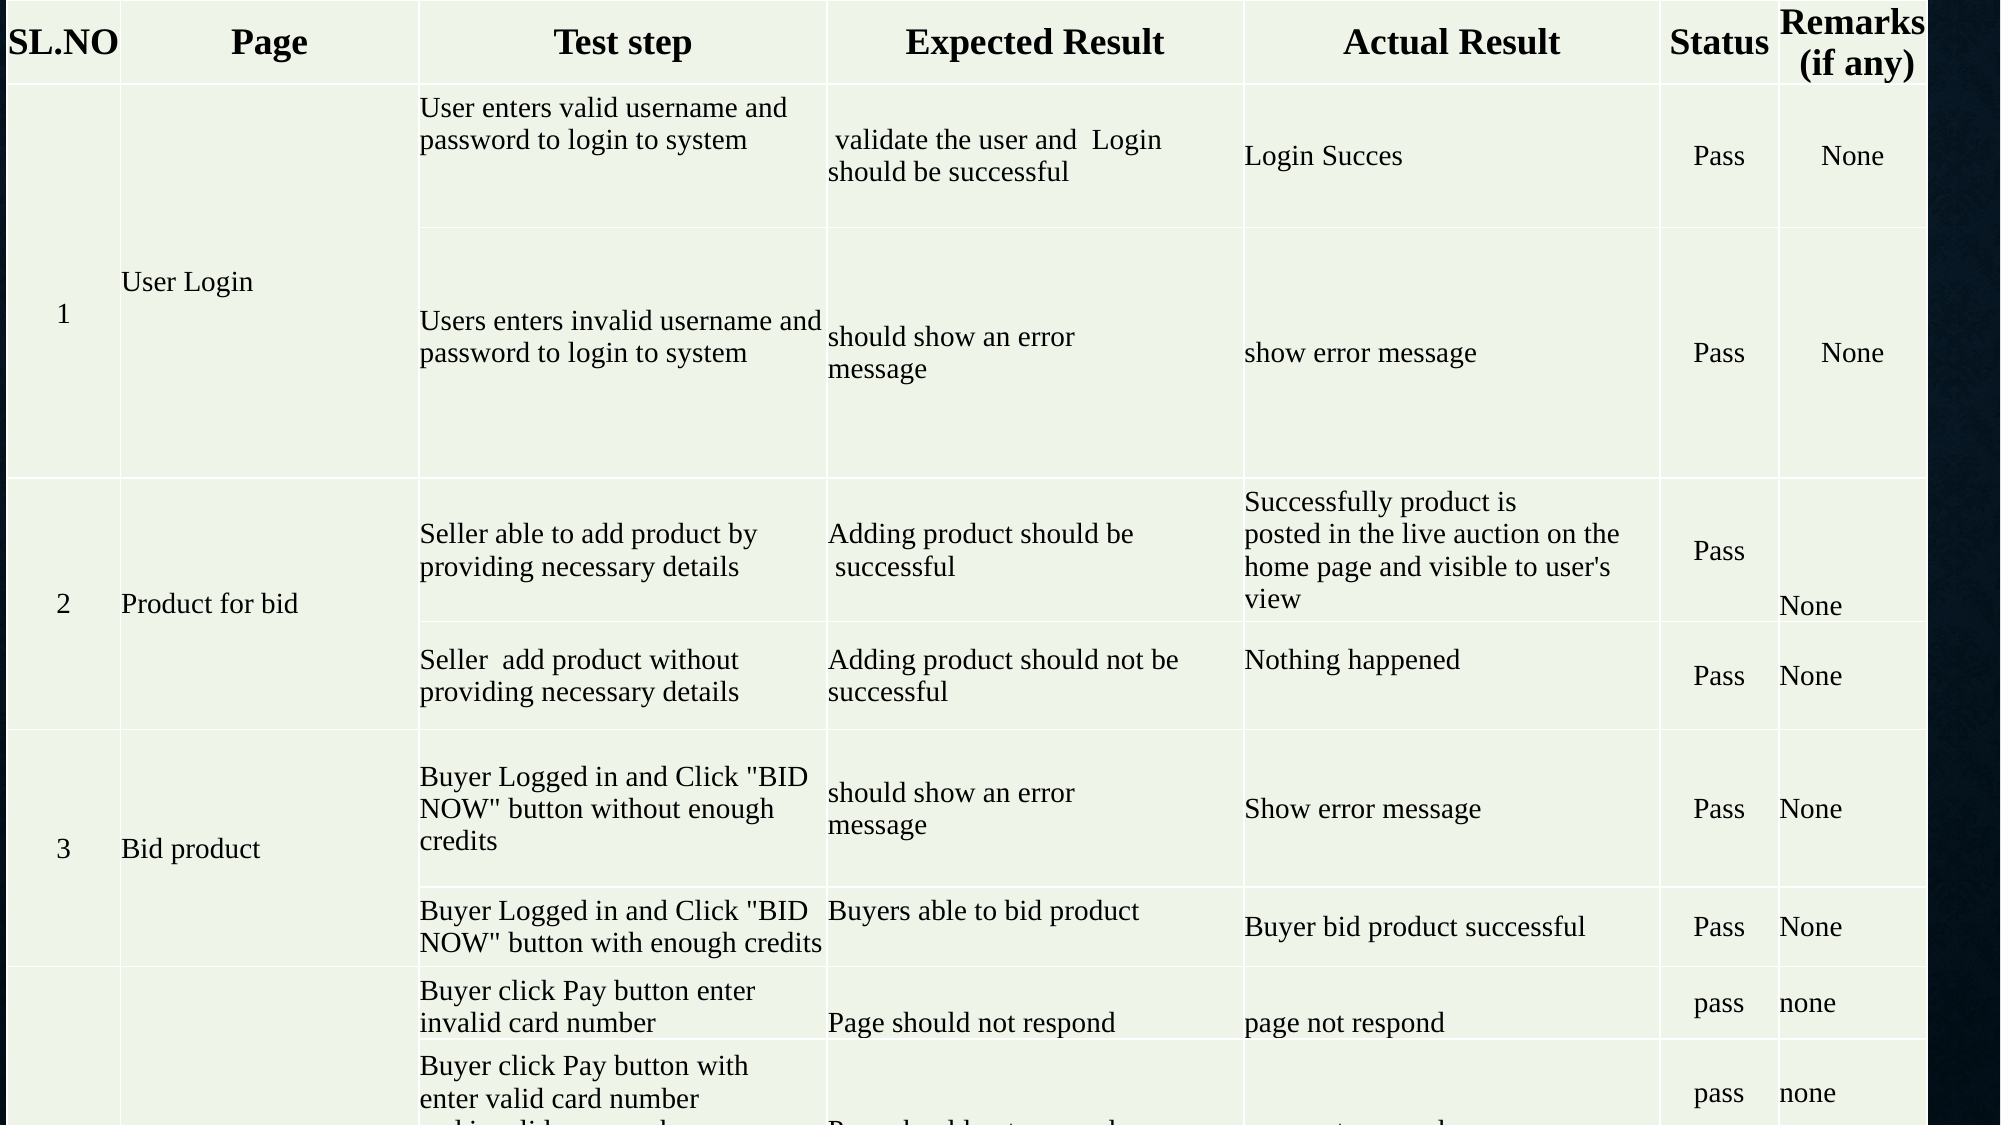

| SL.NO | Page | Test step | Expected Result | Actual Result | Status | Remarks (if any) |
| --- | --- | --- | --- | --- | --- | --- |
| 1 | User Login | User enters valid username and password to login to system | validate the user and Login should be successful | Login Succes | Pass | None |
|  |  | Users enters invalid username and password to login to system | should show an error message | show error message | Pass | None |
| 2 | Product for bid | Seller able to add product by providing necessary details | Adding product should be successful | Successfully product is posted in the live auction on the home page and visible to user's view | Pass | None |
|  |  | Seller add product without providing necessary details | Adding product should not be successful | Nothing happened | Pass | None |
| 3 | Bid product | Buyer Logged in and Click "BID NOW" button without enough credits | should show an error message | Show error message | Pass | None |
|  |  | Buyer Logged in and Click "BID NOW" button with enough credits | Buyers able to bid product | Buyer bid product successful | Pass | None |
| 4 | Payment | Buyer click Pay button enter invalid card number | Page should not respond | page not respond | pass | none |
|  |  | Buyer click Pay button with enter valid card number and invalid cvv number | Page should not respond | page not respond | pass | none |
|  |  | Buyer click Pay button without enter expiry date | Page should not respond | page not respond | pass | none |
|  |  | Buyer Click Pay button with enter necessary fields | Admin provide access to bid product | Get access to bid product | pass | none |